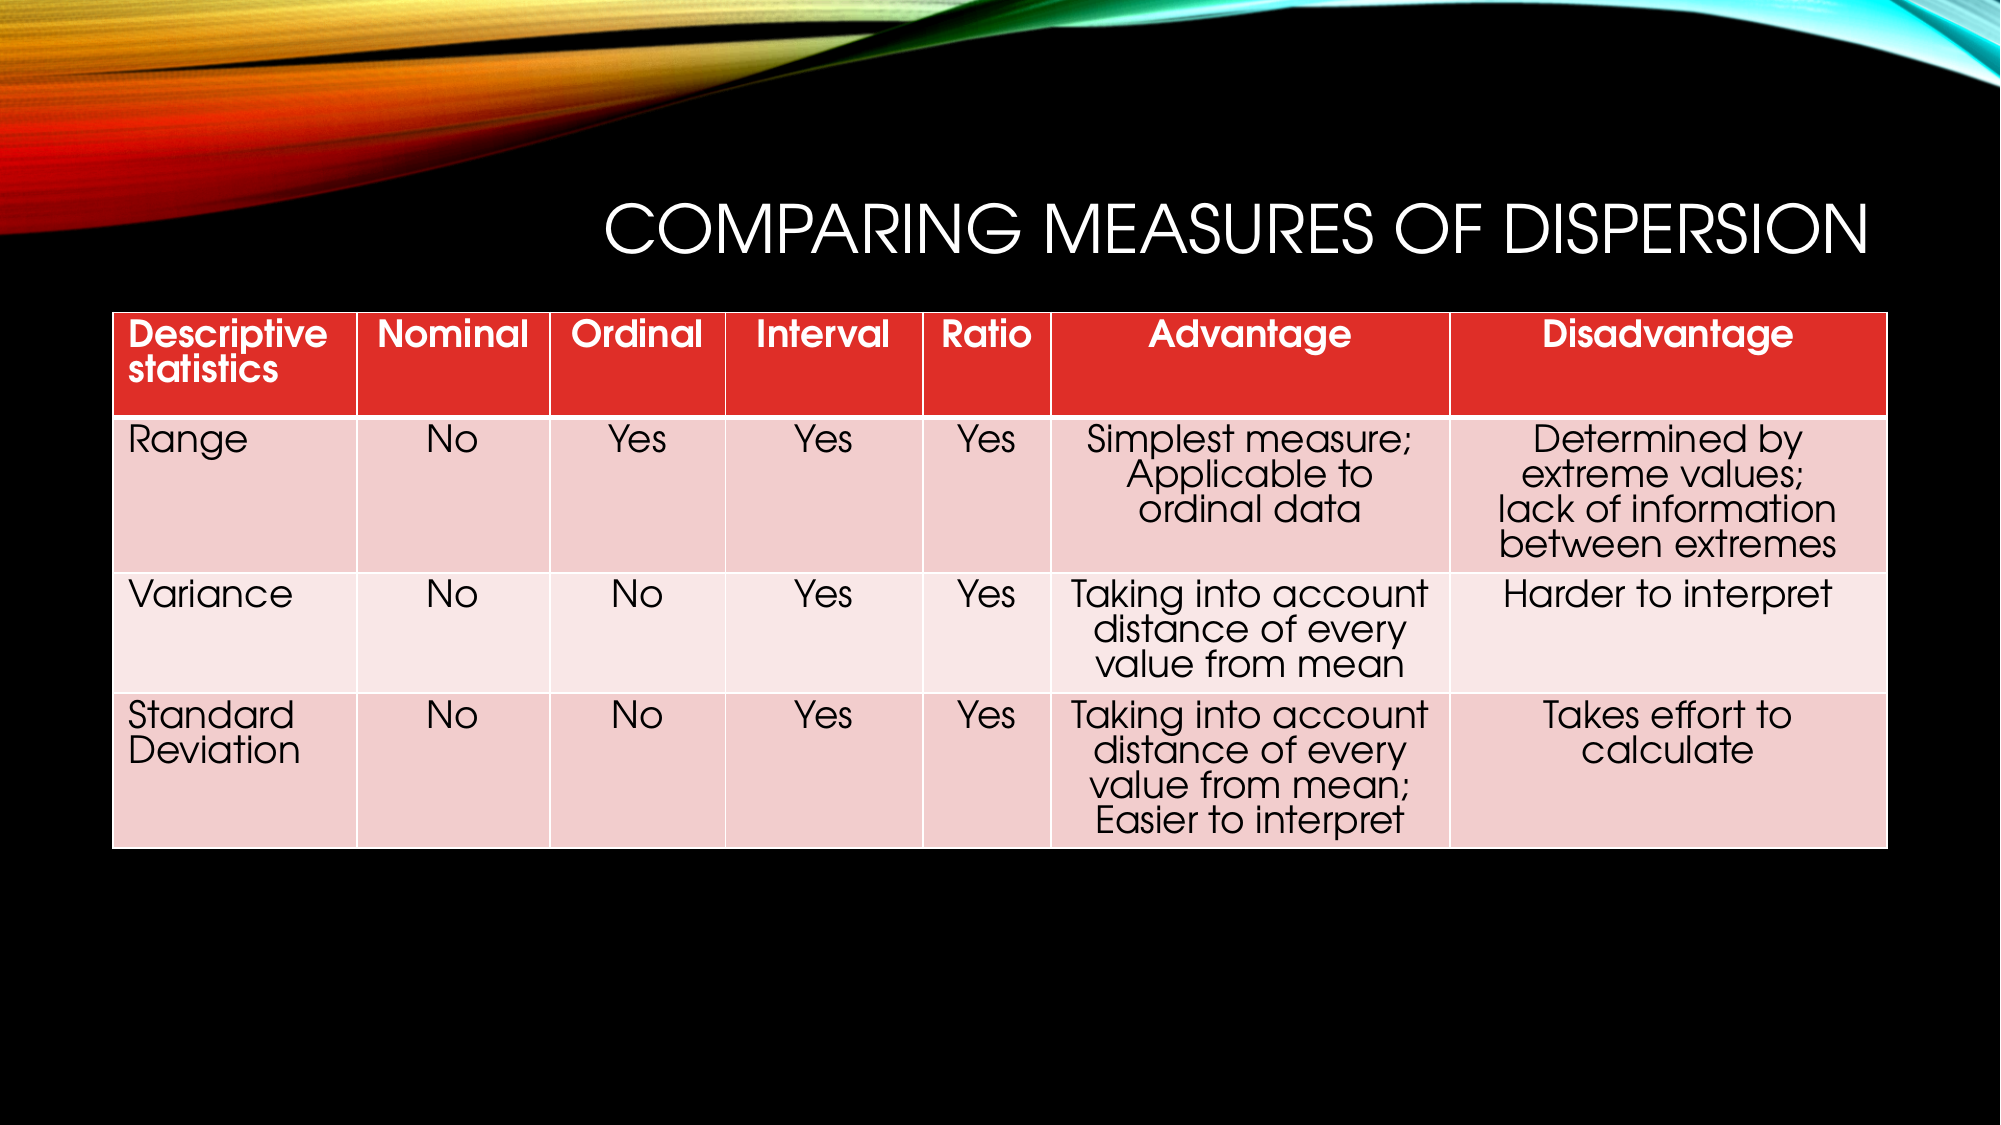

# Comparing measures of dispersion
| Descriptive statistics | Nominal | Ordinal | Interval | Ratio | Advantage | Disadvantage |
| --- | --- | --- | --- | --- | --- | --- |
| Range | No | Yes | Yes | Yes | Simplest measure; Applicable to ordinal data | Determined by extreme values; lack of information between extremes |
| Variance | No | No | Yes | Yes | Taking into account distance of every value from mean | Harder to interpret |
| Standard Deviation | No | No | Yes | Yes | Taking into account distance of every value from mean; Easier to interpret | Takes effort to calculate |